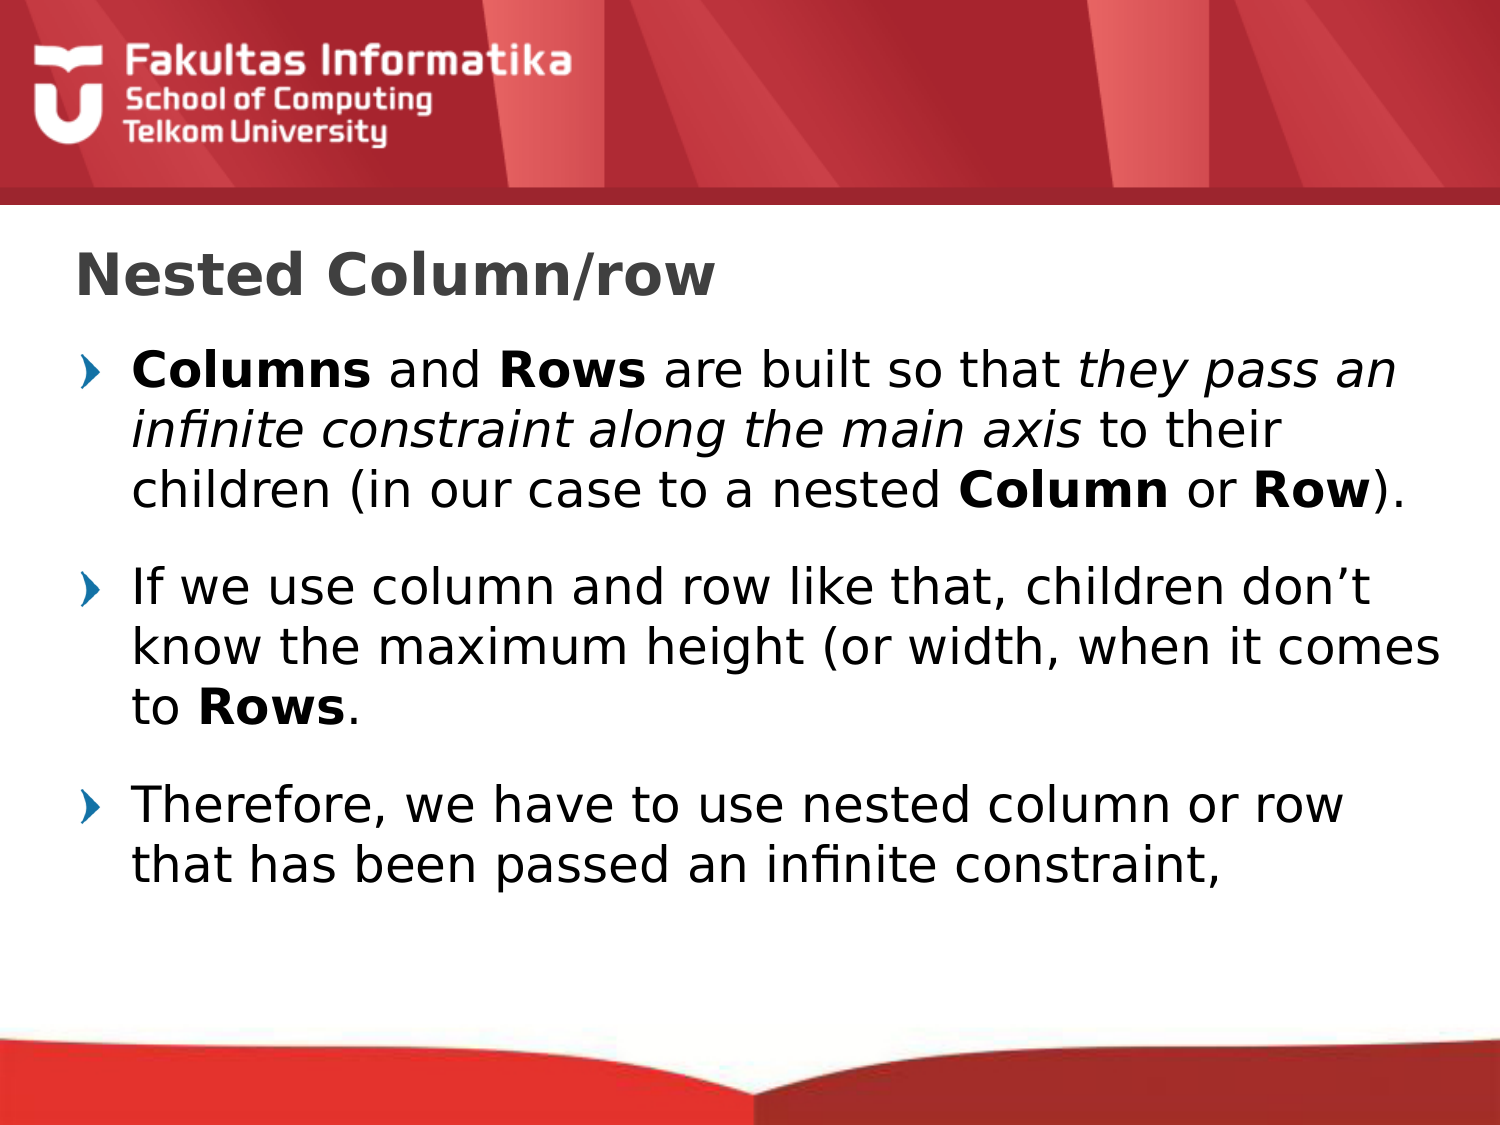

# Nested Column/row
Columns and Rows are built so that they pass an infinite constraint along the main axis to their children (in our case to a nested Column or Row).
If we use column and row like that, children don’t know the maximum height (or width, when it comes to Rows.
Therefore, we have to use nested column or row that has been passed an infinite constraint,